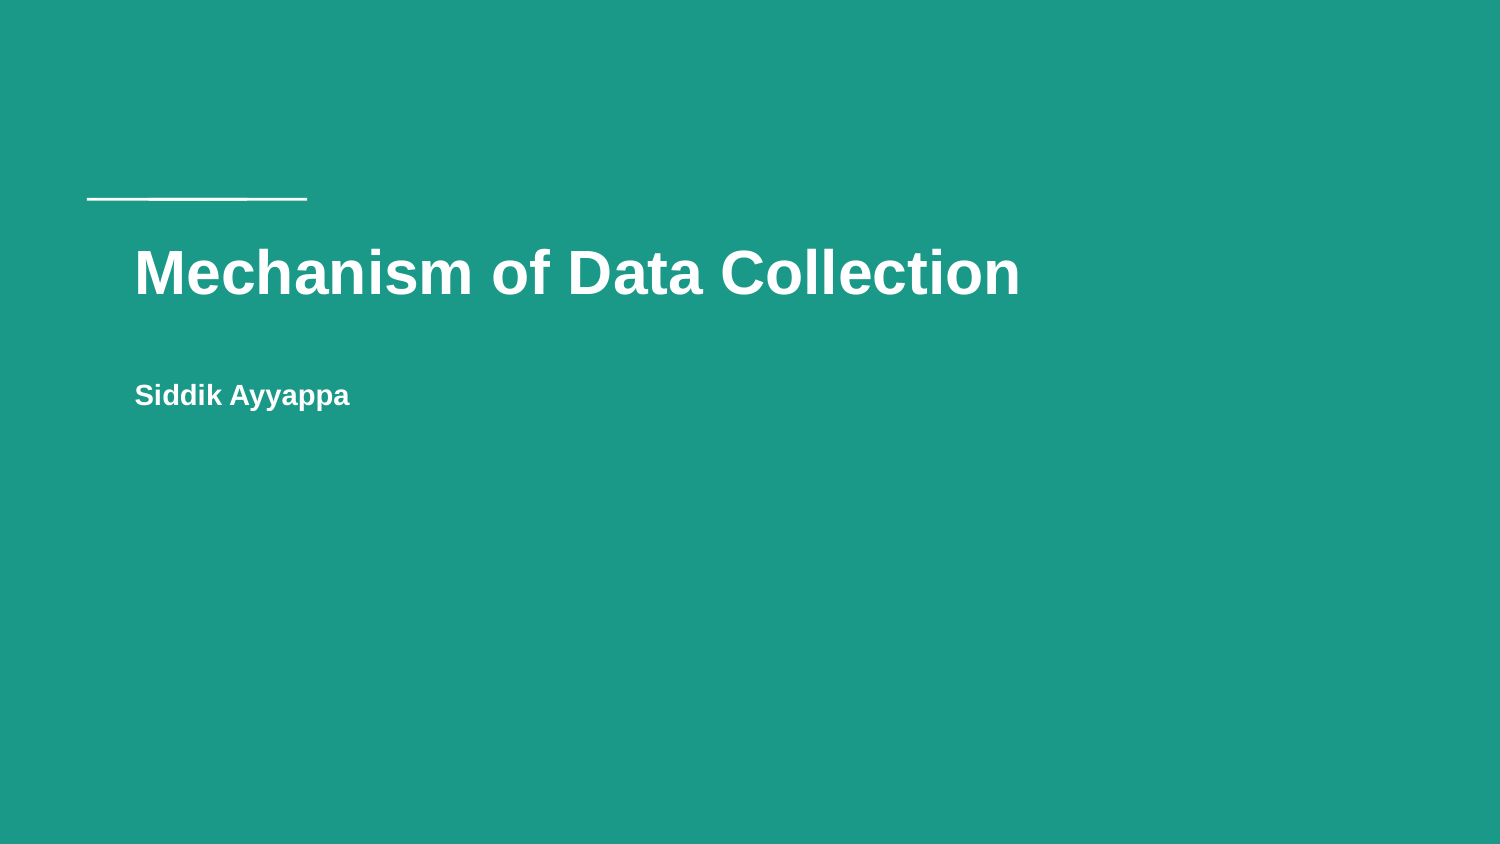

# Mechanism of Data Collection
Siddik Ayyappa